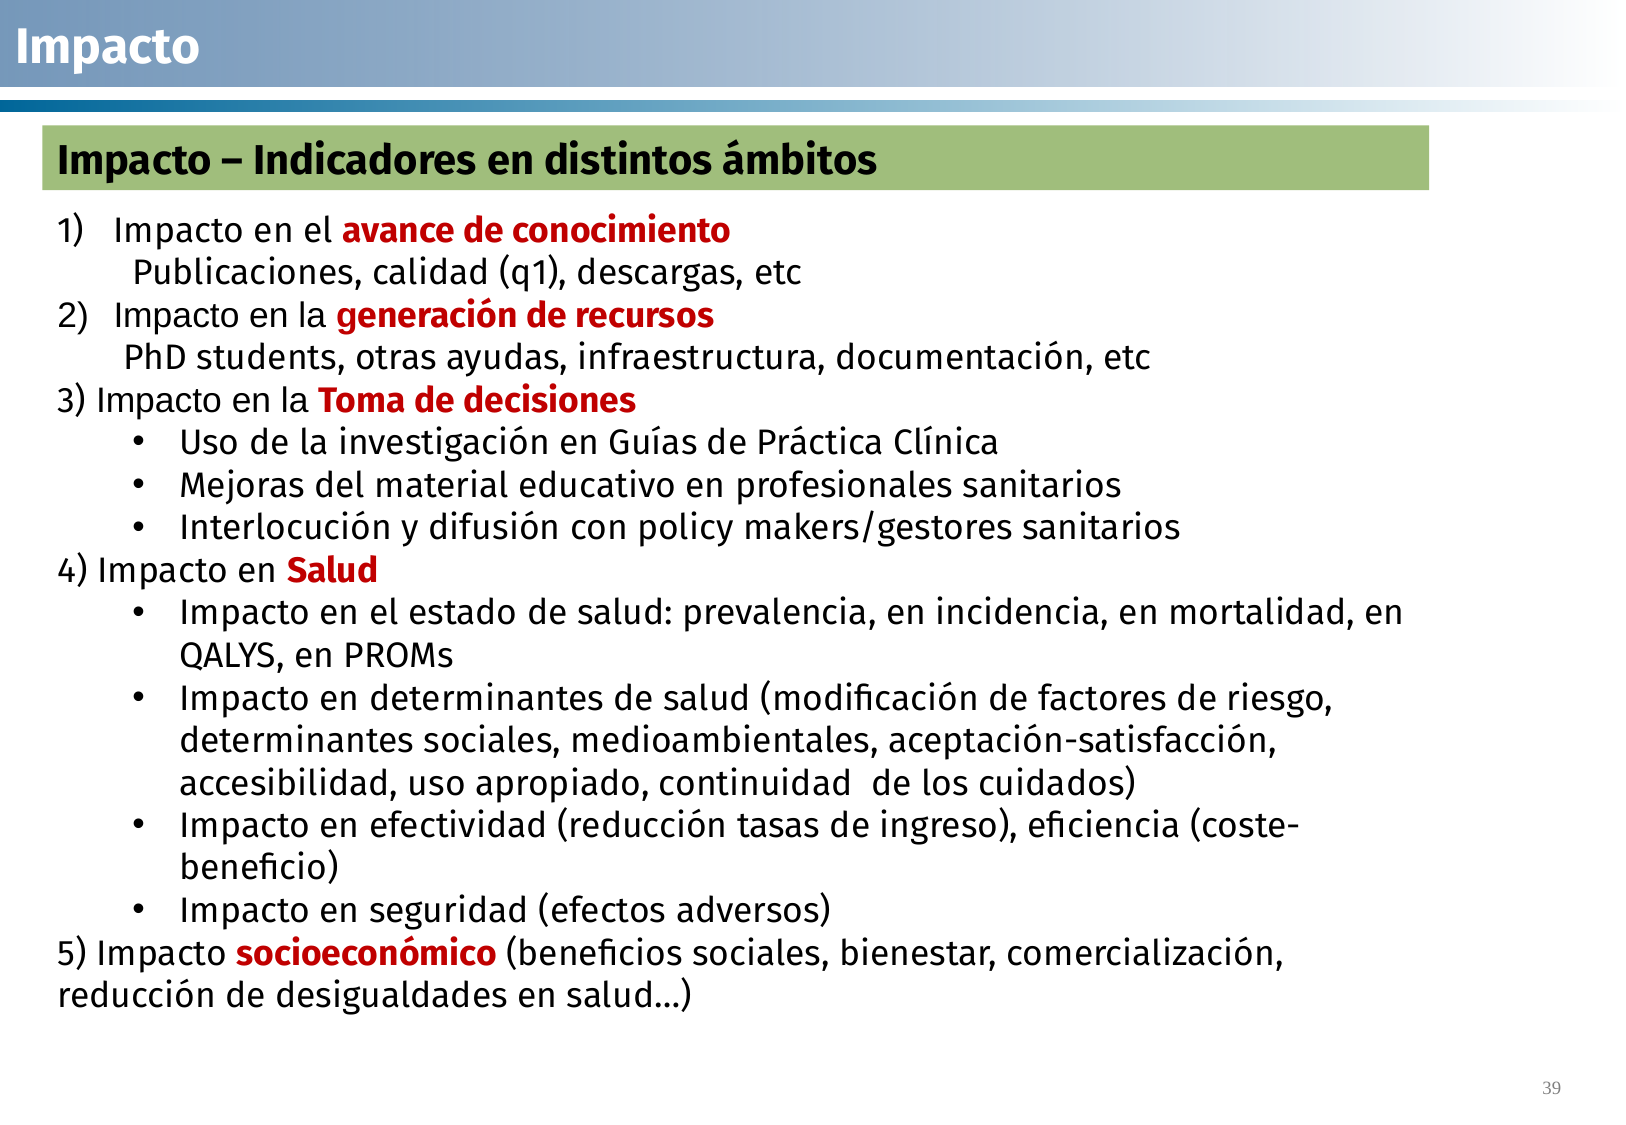

# Impacto
Impacto – Indicadores en distintos ámbitos
Impacto en el avance de conocimiento
Publicaciones, calidad (q1), descargas, etc
Impacto en la generación de recursos
       PhD students, otras ayudas, infraestructura, documentación, etc
3) Impacto en la Toma de decisiones
Uso de la investigación en Guías de Práctica Clínica
Mejoras del material educativo en profesionales sanitarios
Interlocución y difusión con policy makers/gestores sanitarios
4) Impacto en Salud
Impacto en el estado de salud: prevalencia, en incidencia, en mortalidad, en QALYS, en PROMs
Impacto en determinantes de salud (modificación de factores de riesgo, determinantes sociales, medioambientales, aceptación-satisfacción, accesibilidad, uso apropiado, continuidad  de los cuidados)
Impacto en efectividad (reducción tasas de ingreso), eficiencia (coste-beneficio)
Impacto en seguridad (efectos adversos)
5) Impacto socioeconómico (beneficios sociales, bienestar, comercialización,  reducción de desigualdades en salud…)